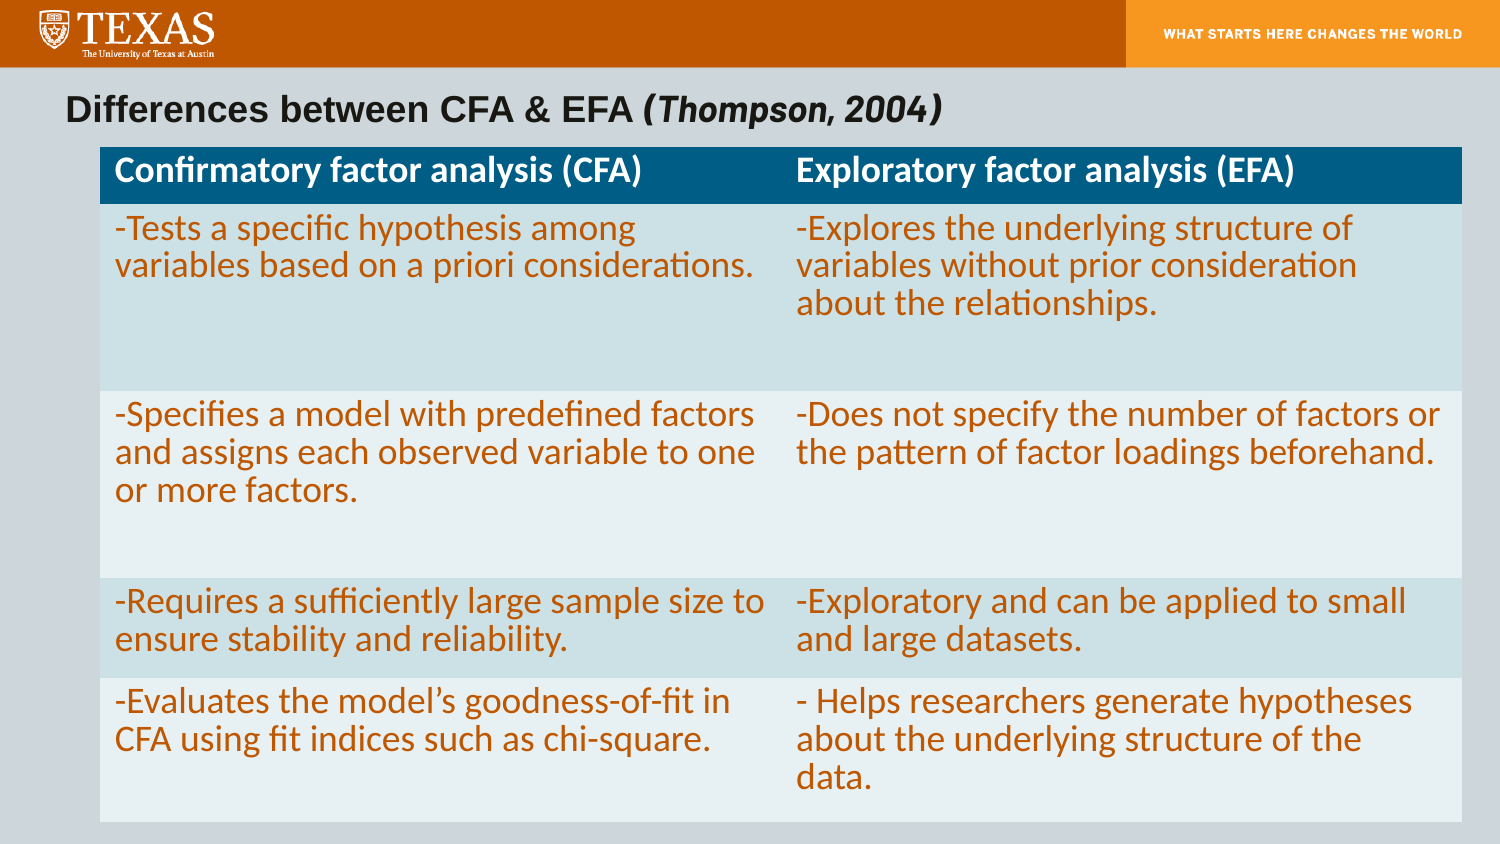

# Differences between CFA & EFA (Thompson, 2004)
| Confirmatory factor analysis (CFA) | Exploratory factor analysis (EFA) |
| --- | --- |
| -Tests a specific hypothesis among variables based on a priori considerations. | -Explores the underlying structure of variables without prior consideration about the relationships. |
| -Specifies a model with predefined factors and assigns each observed variable to one or more factors. | -Does not specify the number of factors or the pattern of factor loadings beforehand. |
| -Requires a sufficiently large sample size to ensure stability and reliability. | -Exploratory and can be applied to small and large datasets. |
| -Evaluates the model’s goodness-of-fit in CFA using fit indices such as chi-square. | - Helps researchers generate hypotheses about the underlying structure of the data. |